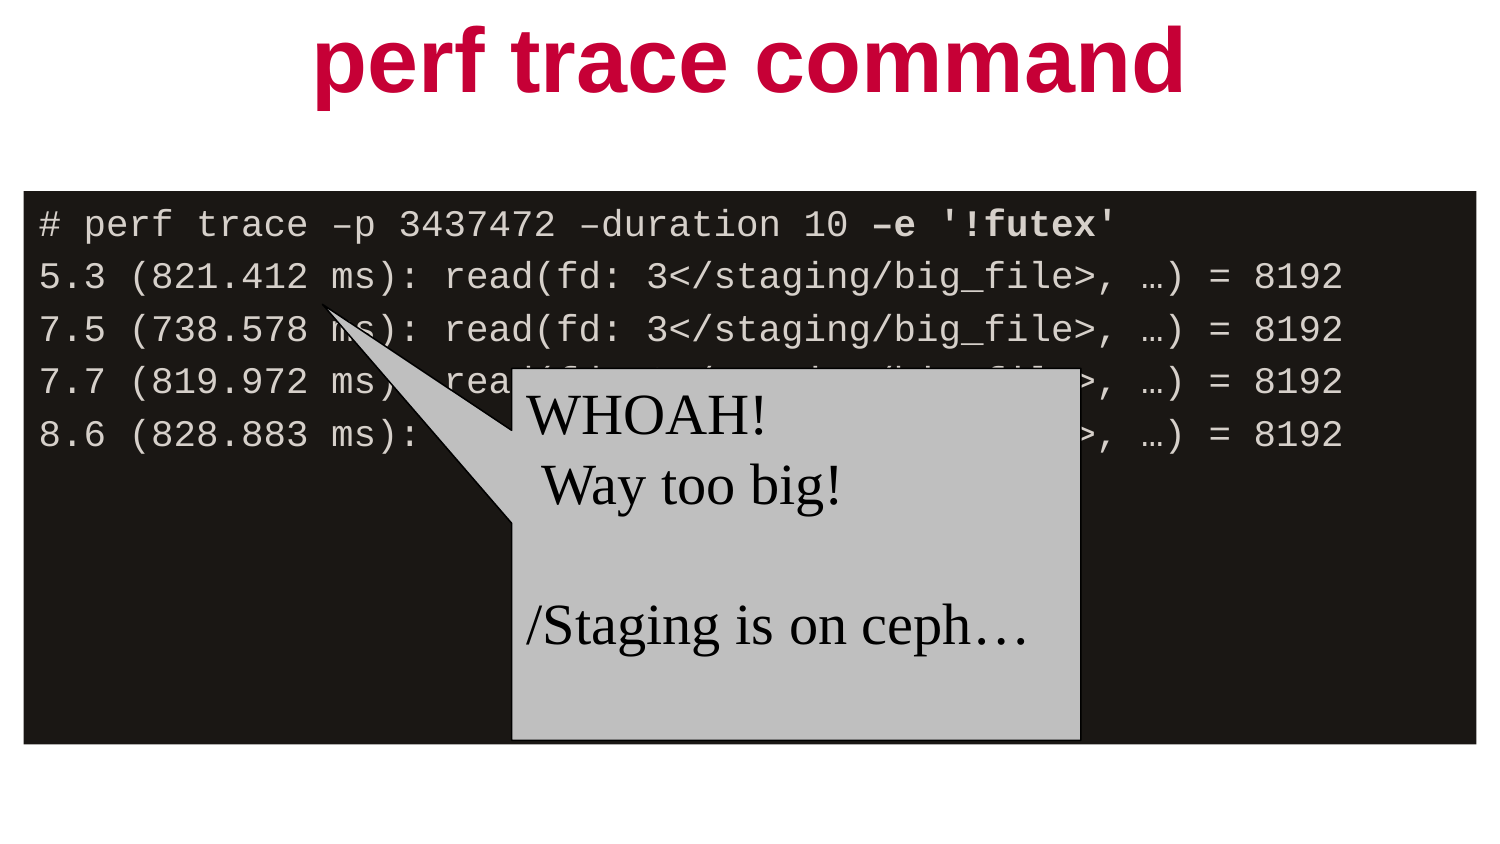

# perf trace command
# perf trace –p 3437472 –duration 10 –e '!futex'
5.3 (821.412 ms): read(fd: 3</staging/big_file>, …) = 8192
7.5 (738.578 ms): read(fd: 3</staging/big_file>, …) = 8192
7.7 (819.972 ms): read(fd: 3</staging/big_file>, …) = 8192
8.6 (828.883 ms): read(fd: 3</staging/big_file>, …) = 8192
WHOAH!
 Way too big!

/Staging is on ceph…